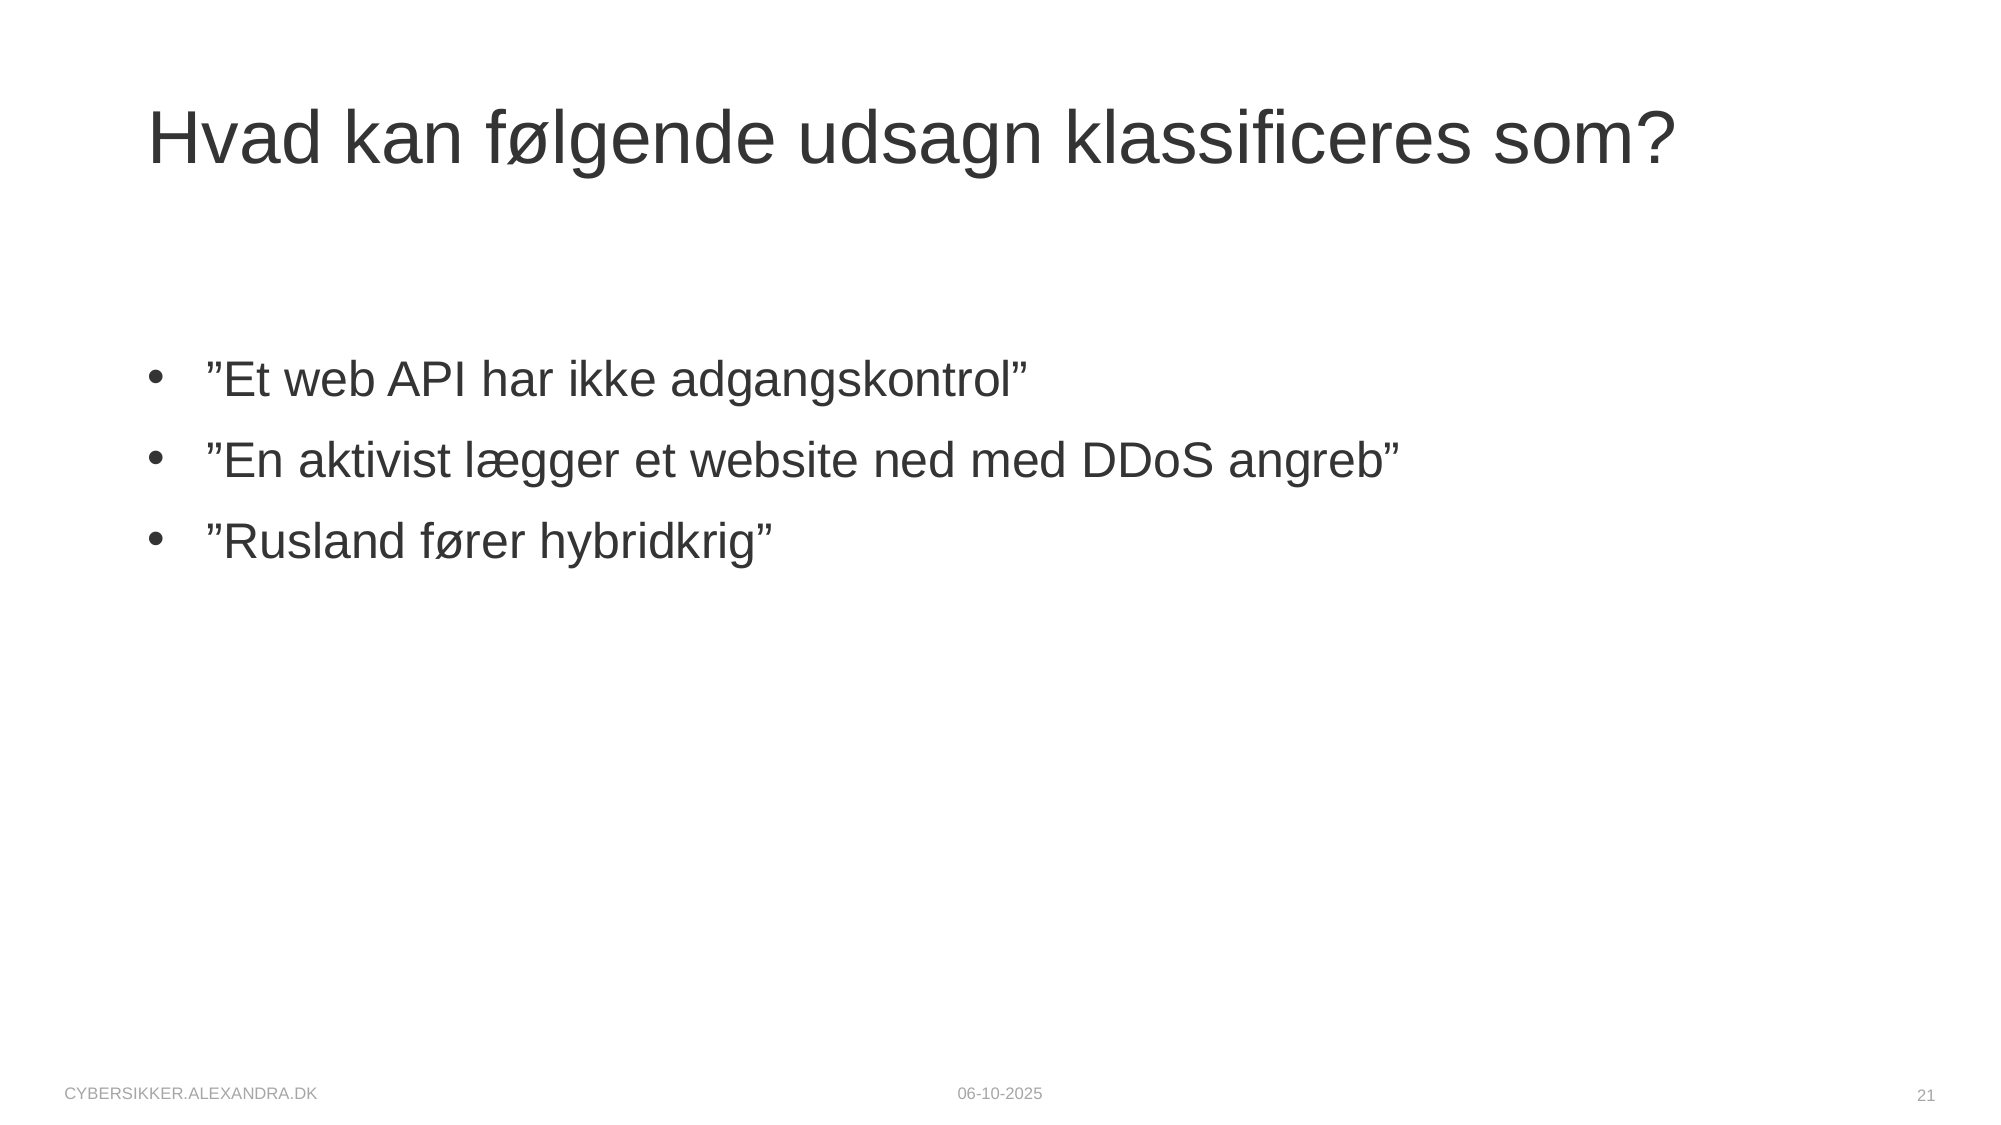

# Hvad kan følgende udsagn klassificeres som?

”Et web API har ikke adgangskontrol”
”En aktivist lægger et website ned med DDoS angreb”
”Rusland fører hybridkrig”

cybersikker.alexandra.dk
06-10-2025
21